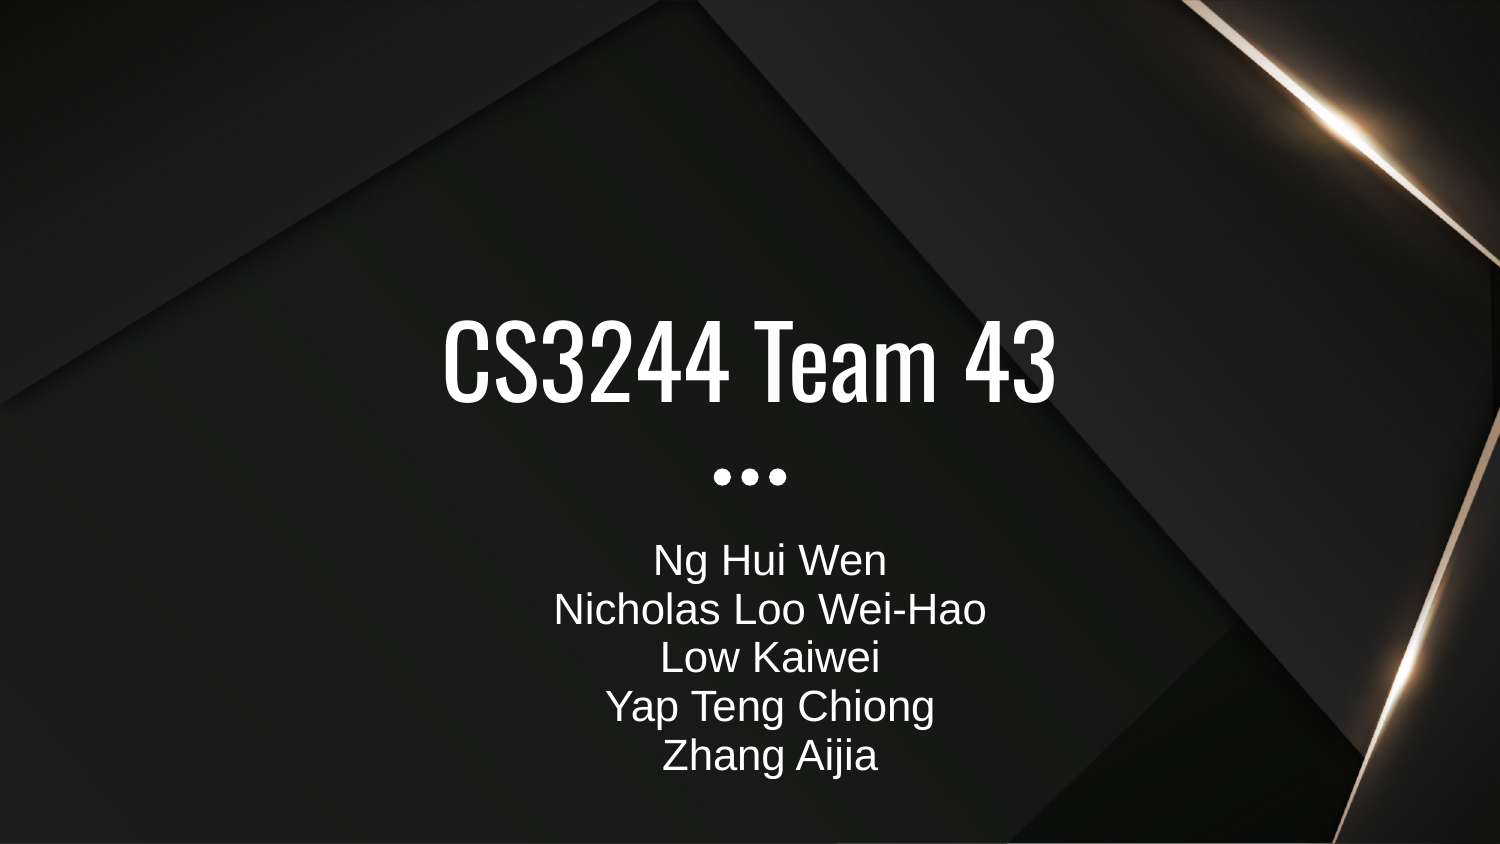

# CS3244 Team 43
Ng Hui Wen
Nicholas Loo Wei-Hao
Low Kaiwei
Yap Teng Chiong
Zhang Aijia